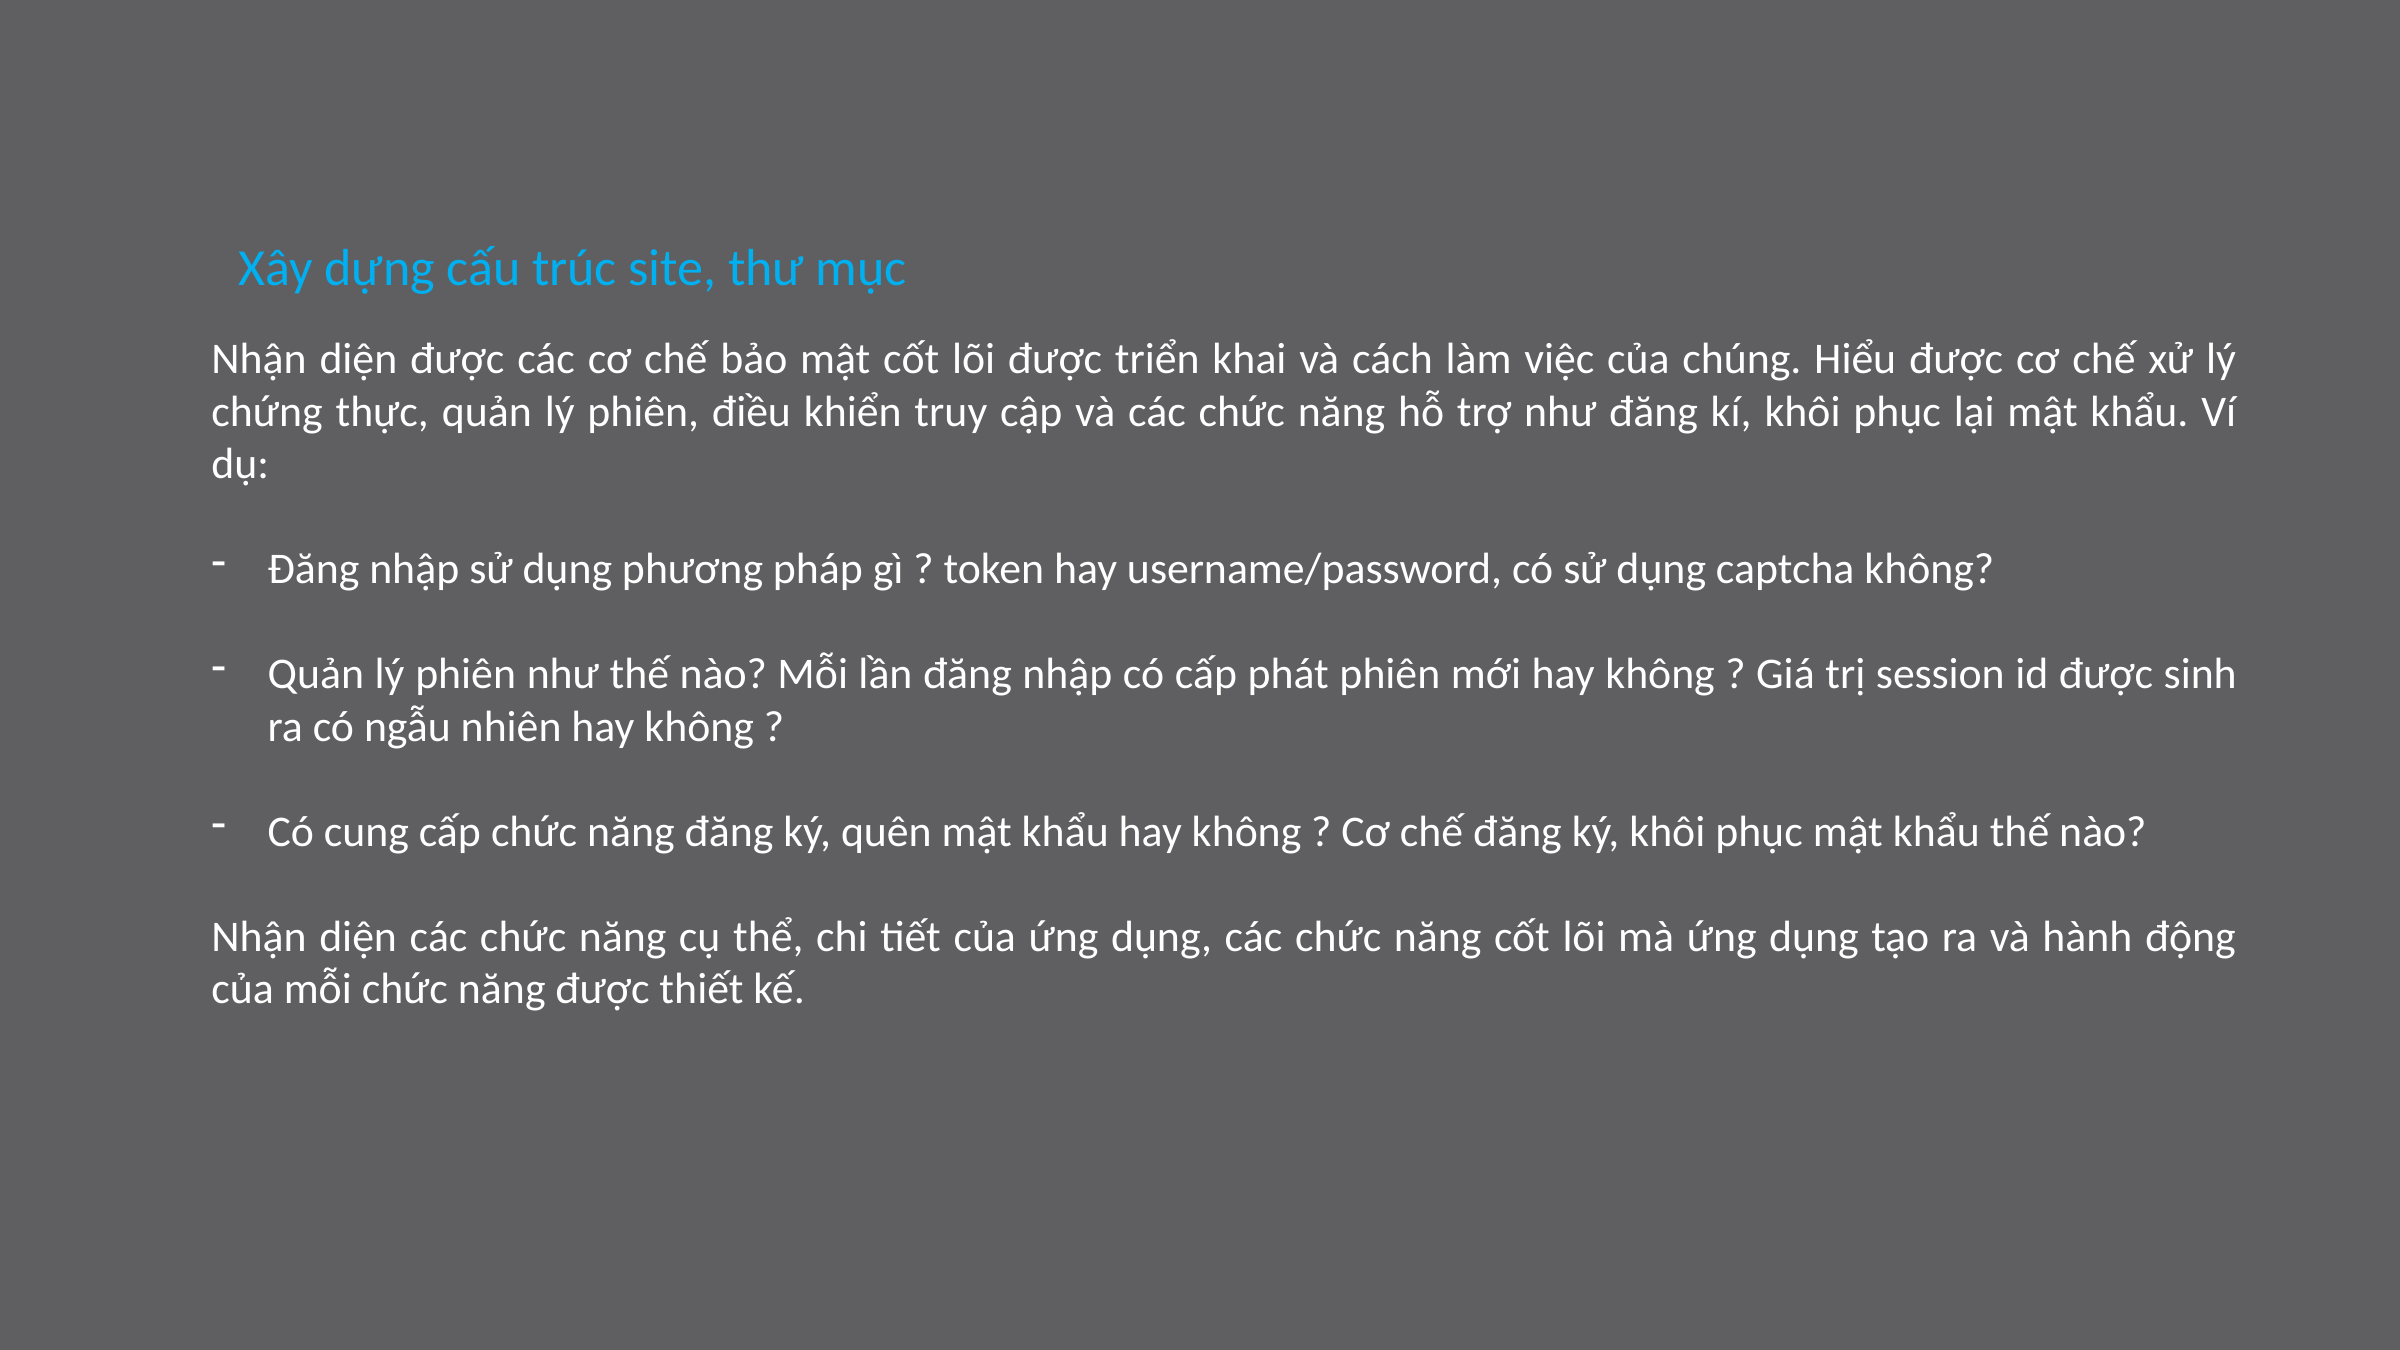

Xây dựng cấu trúc site, thư mục
Nhận diện được các cơ chế bảo mật cốt lõi được triển khai và cách làm việc của chúng. Hiểu được cơ chế xử lý chứng thực, quản lý phiên, điều khiển truy cập và các chức năng hỗ trợ như đăng kí, khôi phục lại mật khẩu. Ví dụ:

Đăng nhập sử dụng phương pháp gì ? token hay username/password, có sử dụng captcha không?

Quản lý phiên như thế nào? Mỗi lần đăng nhập có cấp phát phiên mới hay không ? Giá trị session id được sinh ra có ngẫu nhiên hay không ?

Có cung cấp chức năng đăng ký, quên mật khẩu hay không ? Cơ chế đăng ký, khôi phục mật khẩu thế nào?

Nhận diện các chức năng cụ thể, chi tiết của ứng dụng, các chức năng cốt lõi mà ứng dụng tạo ra và hành động của mỗi chức năng được thiết kế.